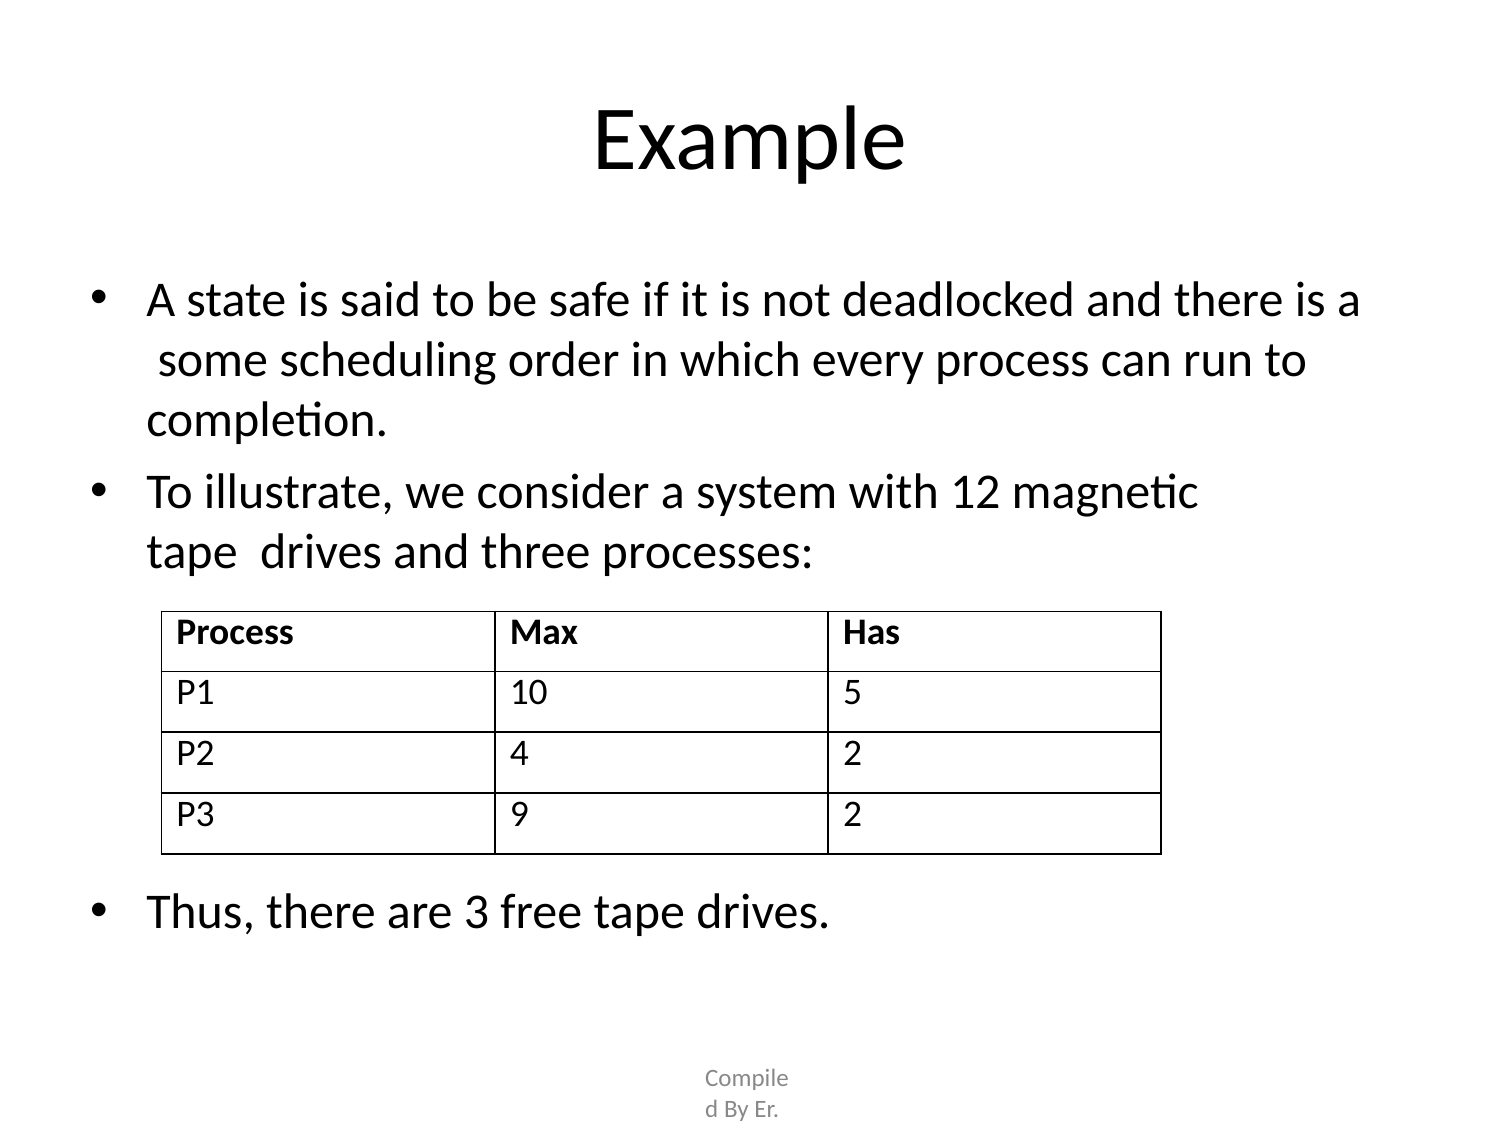

# Example
A state is said to be safe if it is not deadlocked and there is a  some scheduling order in which every process can run to  completion.
To illustrate, we consider a system with 12 magnetic tape  drives and three processes:
| Process | Max | Has |
| --- | --- | --- |
| P1 | 10 | 5 |
| P2 | 4 | 2 |
| P3 | 9 | 2 |
Thus, there are 3 free tape drives.
Compiled By Er. Nawaraj Bhandari